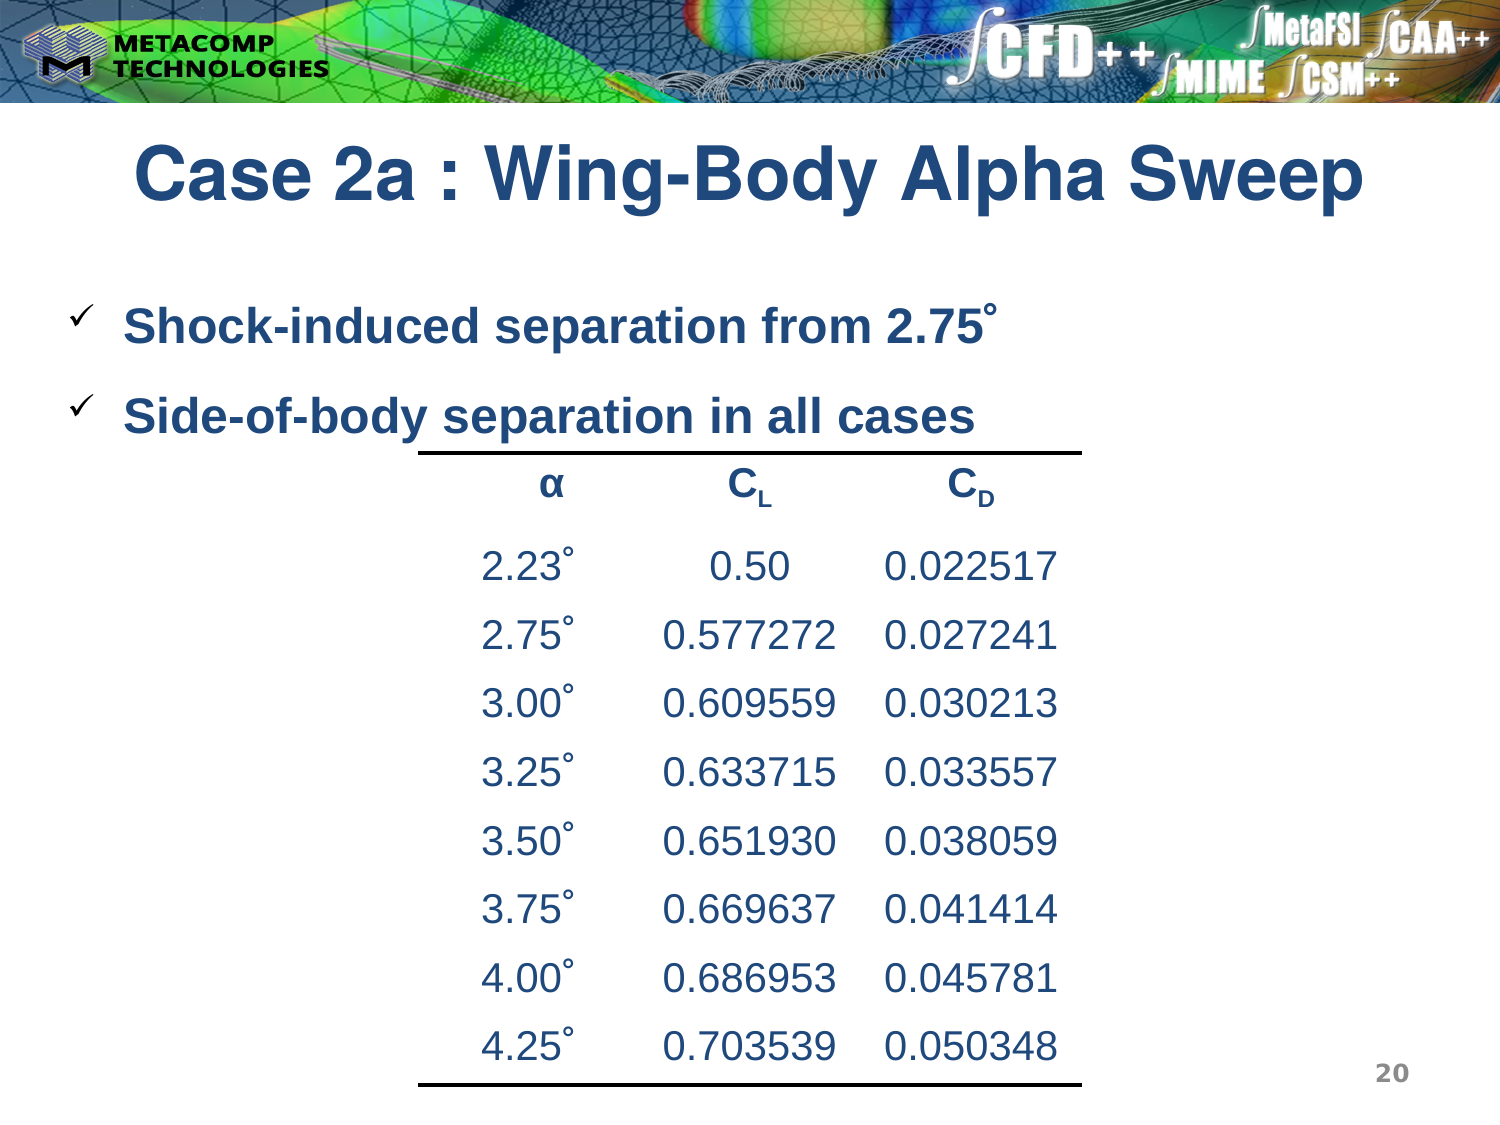

Case 2a : Wing-Body Alpha Sweep
Shock-induced separation from 2.75˚
Side-of-body separation in all cases
| α | CL | CD |
| --- | --- | --- |
| 2.23˚ | 0.50 | 0.022517 |
| 2.75˚ | 0.577272 | 0.027241 |
| 3.00˚ | 0.609559 | 0.030213 |
| 3.25˚ | 0.633715 | 0.033557 |
| 3.50˚ | 0.651930 | 0.038059 |
| 3.75˚ | 0.669637 | 0.041414 |
| 4.00˚ | 0.686953 | 0.045781 |
| 4.25˚ | 0.703539 | 0.050348 |
20